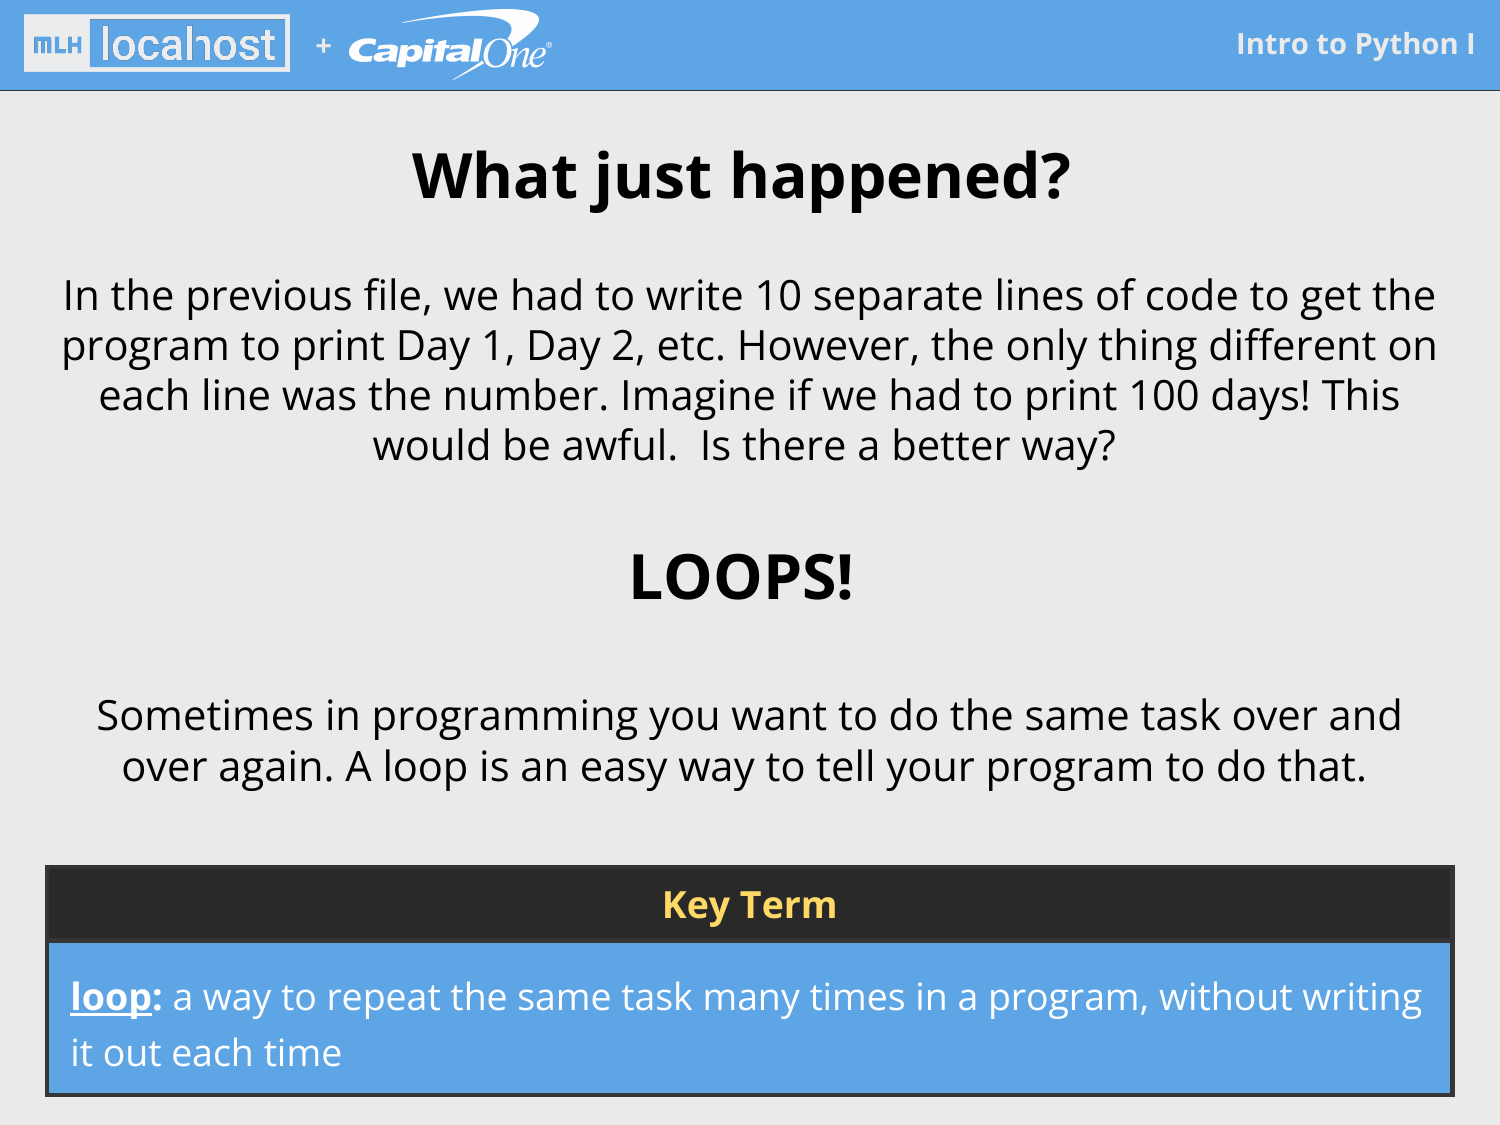

# What just happened?
In the previous file, we had to write 10 separate lines of code to get the program to print Day 1, Day 2, etc. However, the only thing different on each line was the number. Imagine if we had to print 100 days! This would be awful.  Is there a better way?
LOOPS!
Sometimes in programming you want to do the same task over and over again. A loop is an easy way to tell your program to do that.
Key Term

loop: a way to repeat the same task many times in a program, without writing it out each time